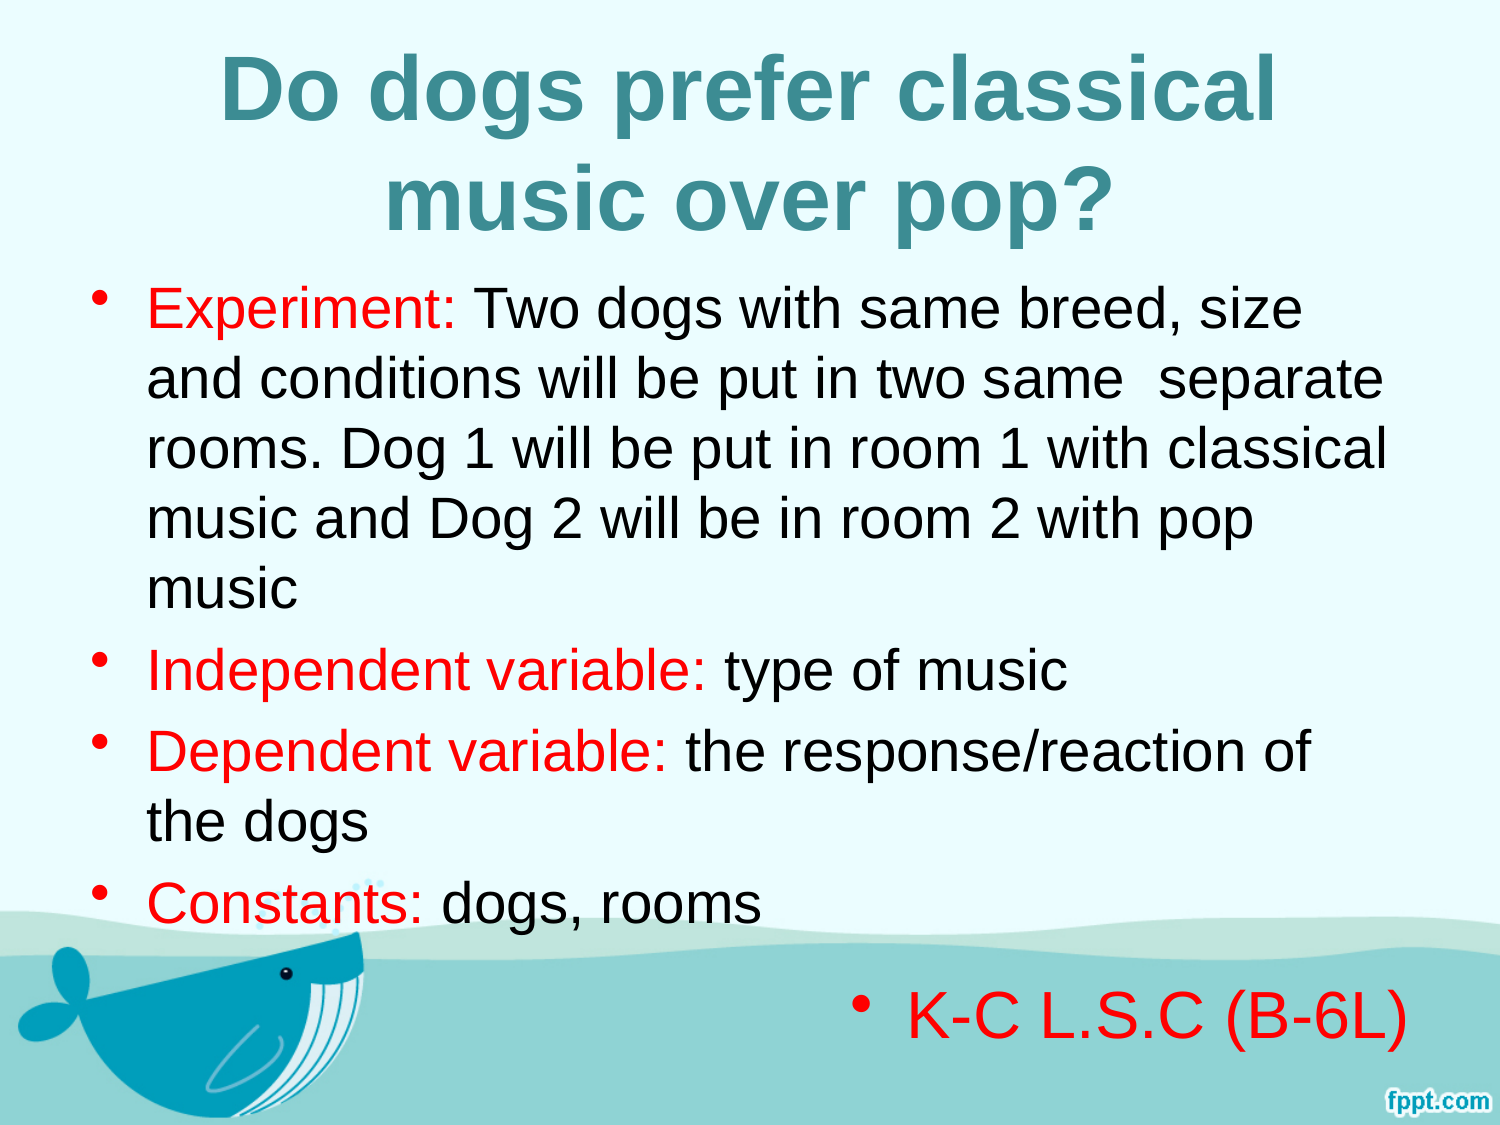

# Do dogs prefer classical music over pop?
Experiment: Two dogs with same breed, size and conditions will be put in two same  separate rooms. Dog 1 will be put in room 1 with classical music and Dog 2 will be in room 2 with pop music
Independent variable: type of music
Dependent variable: the response/reaction of the dogs
Constants: dogs, rooms
K-C L.S.C (B-6L)